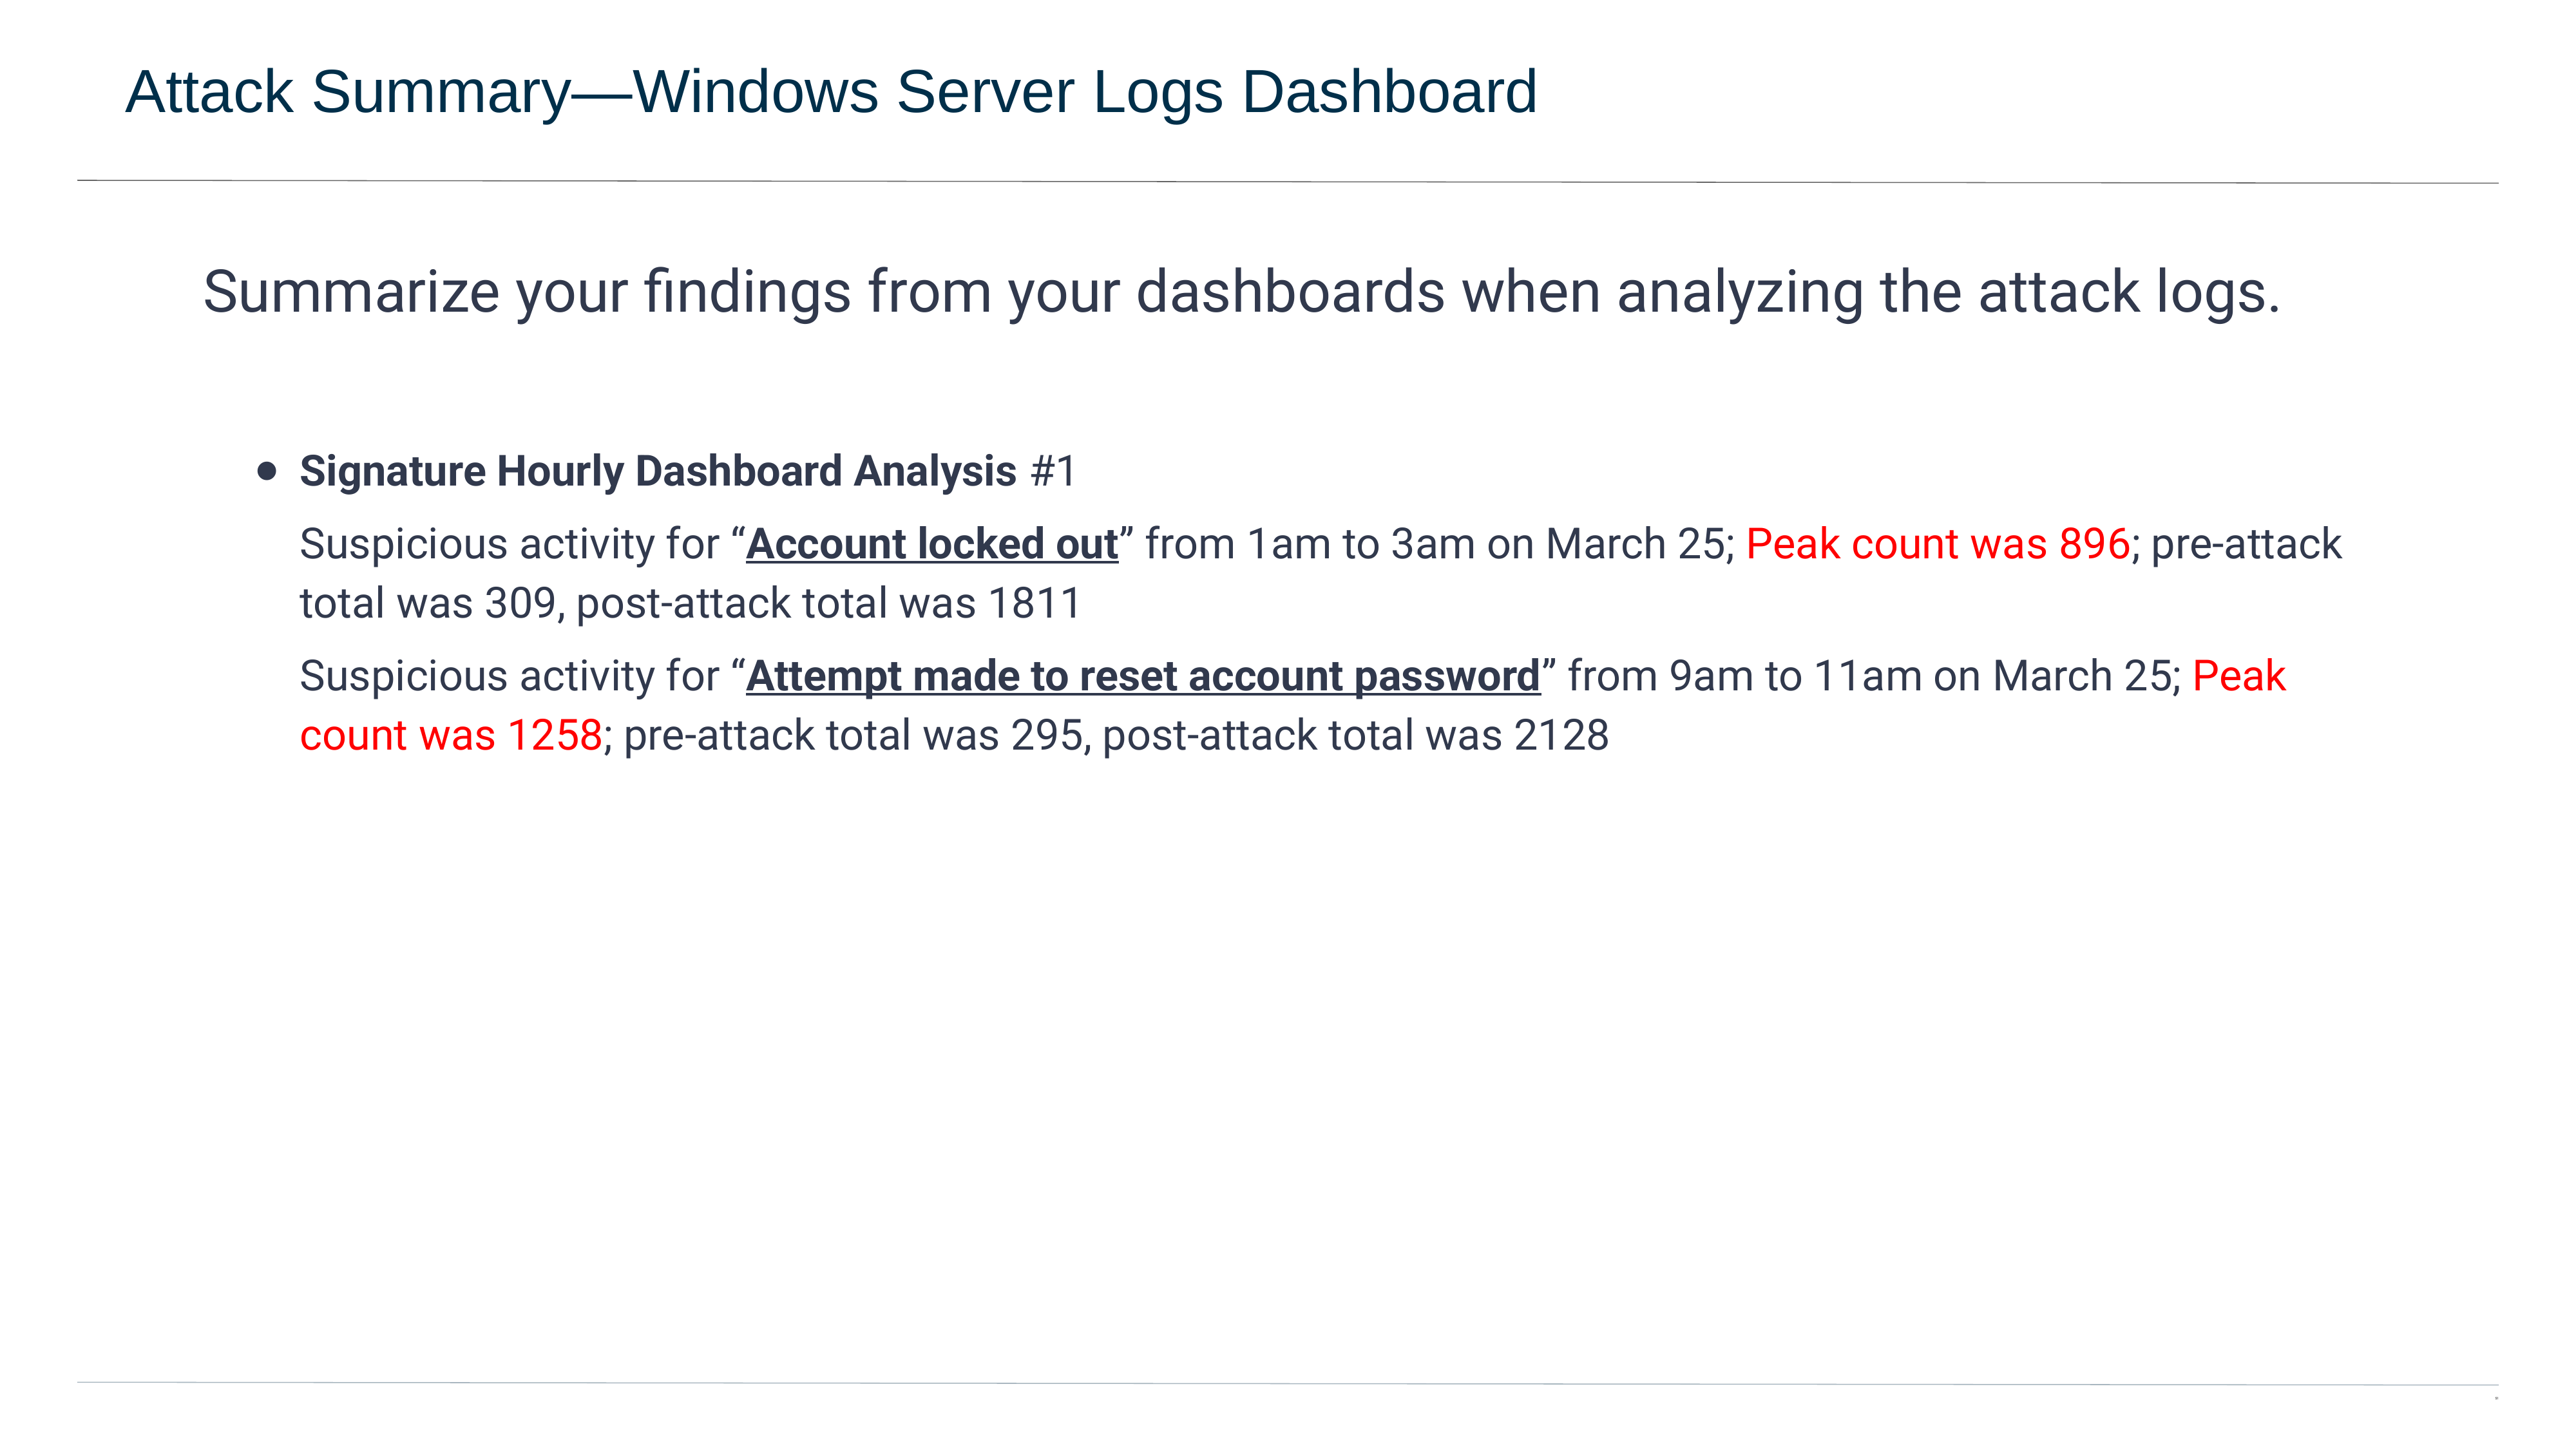

# Attack Summary—Windows Server Logs Dashboard
Summarize your findings from your dashboards when analyzing the attack logs.

Signature Hourly Dashboard Analysis #1
Suspicious activity for “Account locked out” from 1am to 3am on March 25; Peak count was 896; pre-attack total was 309, post-attack total was 1811
Suspicious activity for “Attempt made to reset account password” from 9am to 11am on March 25; Peak count was 1258; pre-attack total was 295, post-attack total was 2128

51